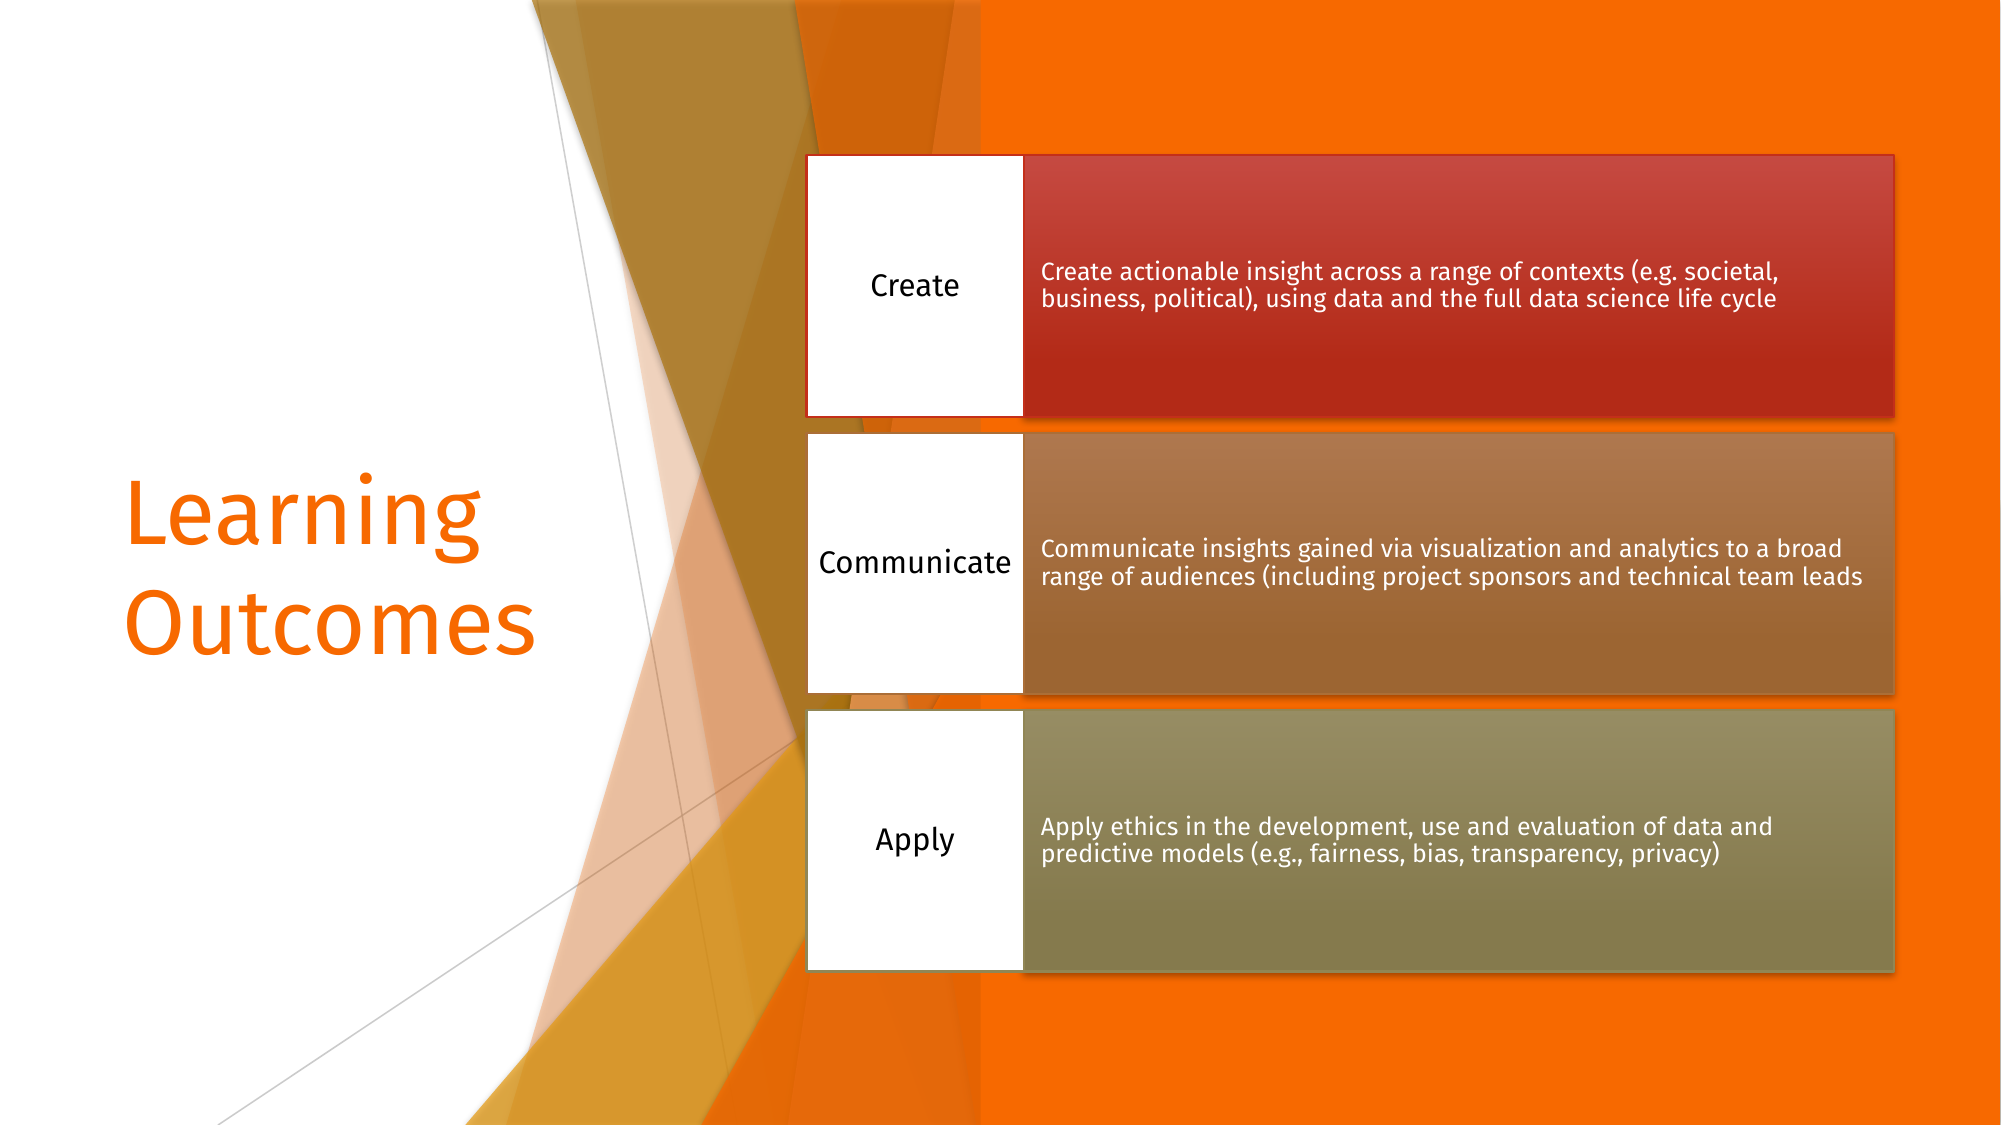

Create actionable insight across a range of contexts (e.g. societal, business, political), using data and the full data science life cycle
Create
Communicate insights gained via visualization and analytics to a broad range of audiences (including project sponsors and technical team leads
Communicate
Apply ethics in the development, use and evaluation of data and predictive models (e.g., fairness, bias, transparency, privacy)
Apply
# Learning Outcomes